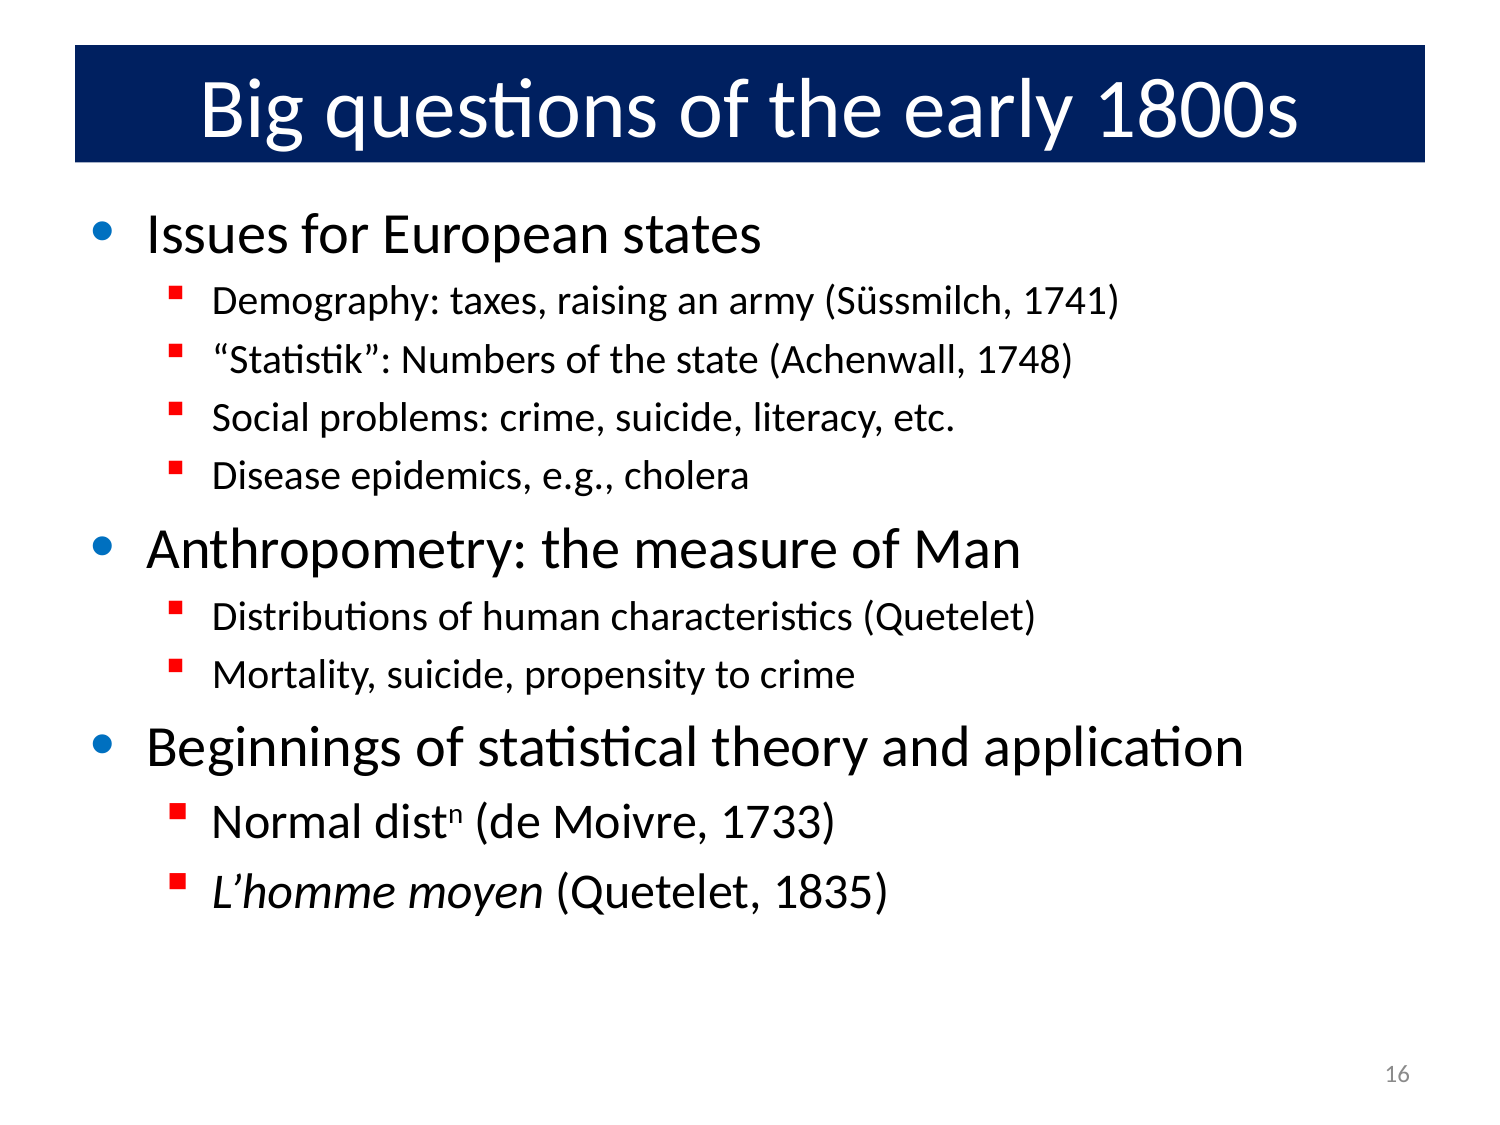

# Big questions of the early 1800s
Issues for European states
Demography: taxes, raising an army (Süssmilch, 1741)
“Statistik”: Numbers of the state (Achenwall, 1748)
Social problems: crime, suicide, literacy, etc.
Disease epidemics, e.g., cholera
Anthropometry: the measure of Man
Distributions of human characteristics (Quetelet)
Mortality, suicide, propensity to crime
Beginnings of statistical theory and application
Normal distn (de Moivre, 1733)
L’homme moyen (Quetelet, 1835)

16